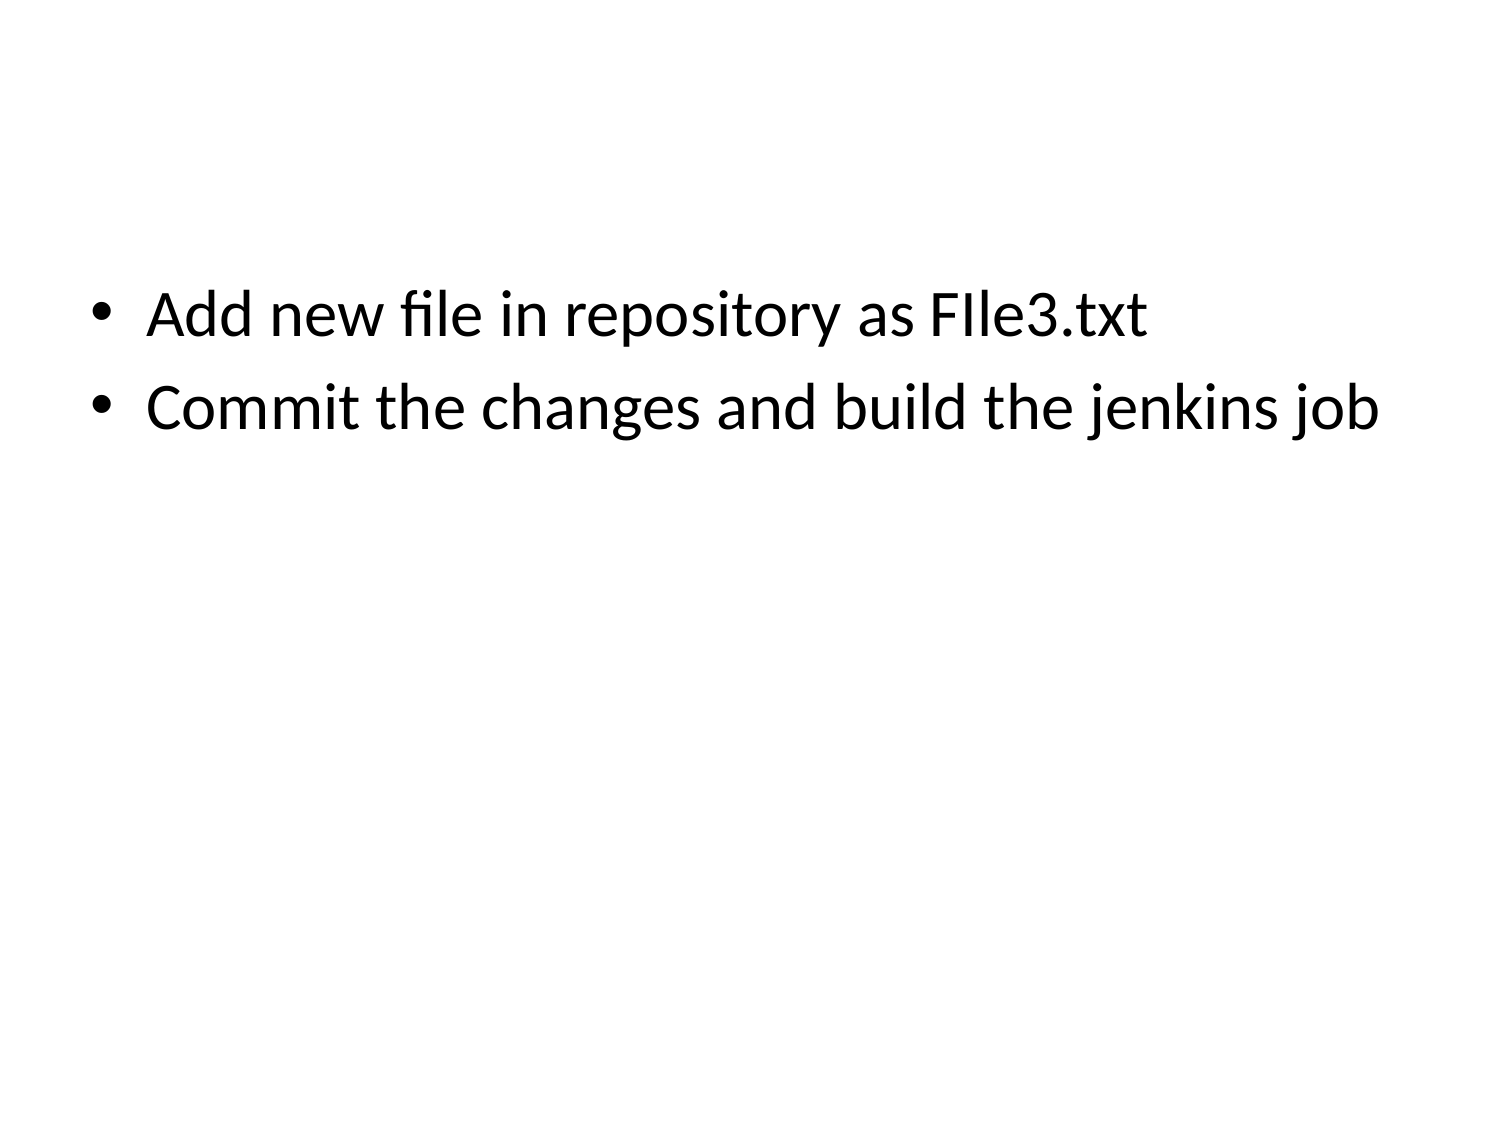

#
Add new file in repository as FIle3.txt
Commit the changes and build the jenkins job